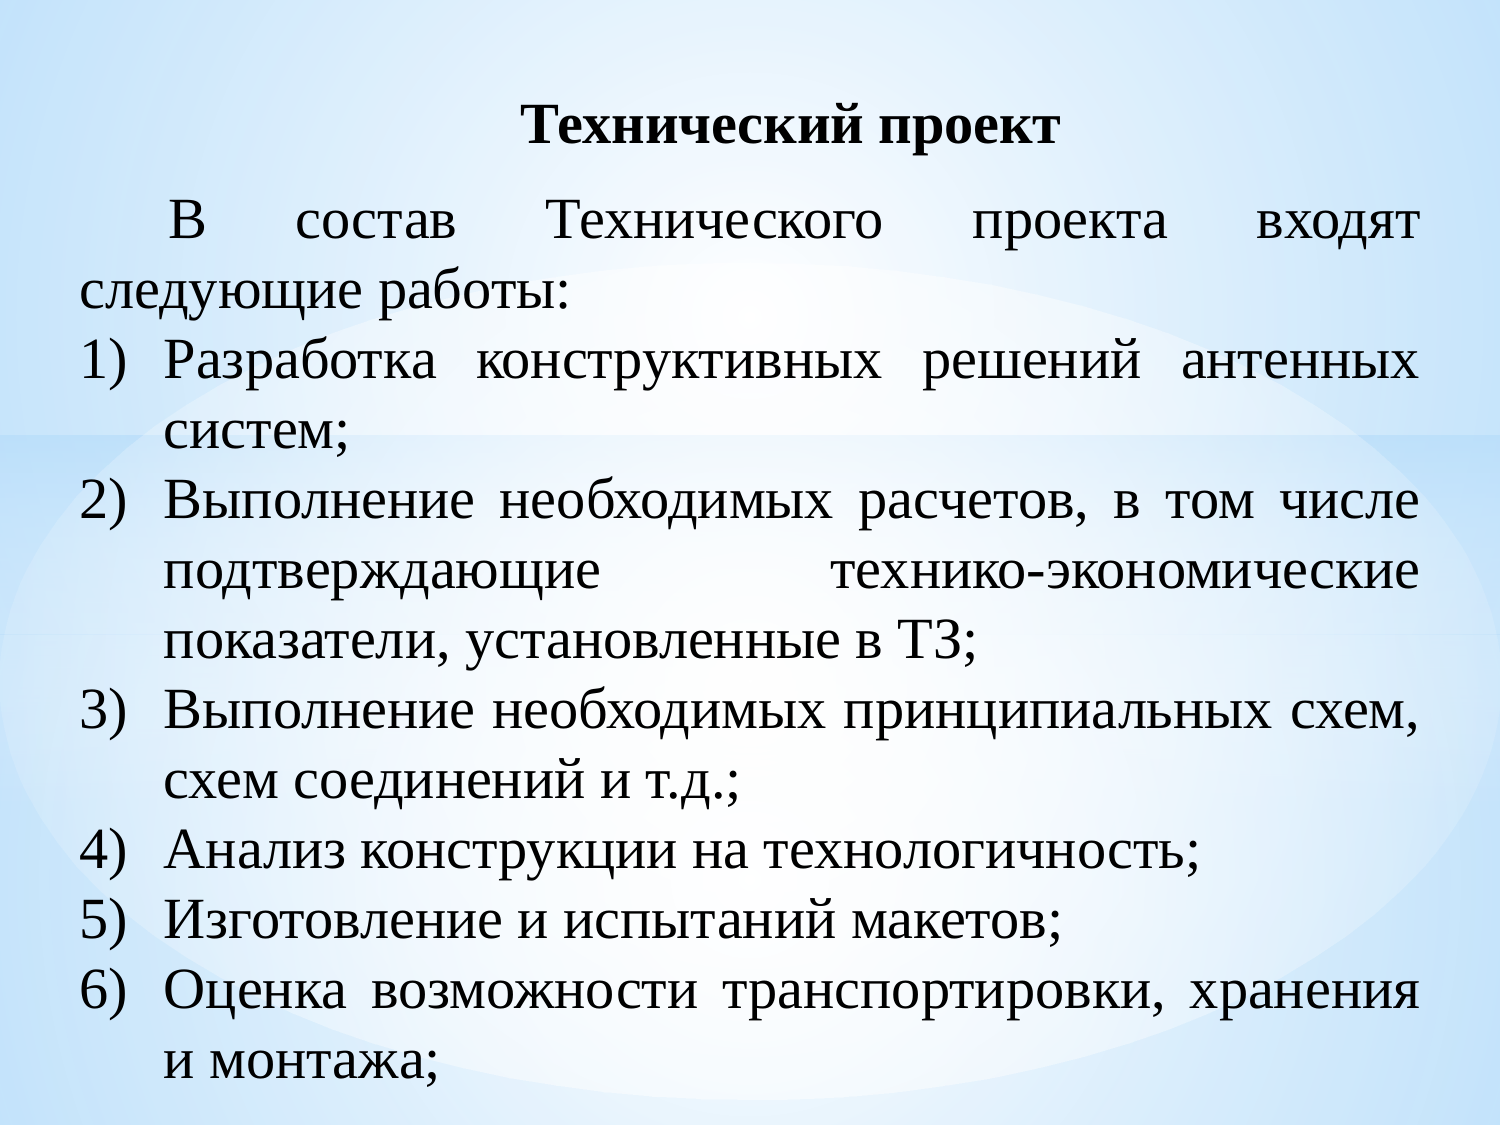

Технический проект
В состав Технического проекта входят следующие работы:
Разработка конструктивных решений антенных систем;
Выполнение необходимых расчетов, в том числе подтверждающие технико-экономические показатели, установленные в ТЗ;
Выполнение необходимых принципиальных схем, схем соединений и т.д.;
Анализ конструкции на технологичность;
Изготовление и испытаний макетов;
Оценка возможности транспортировки, хранения и монтажа;